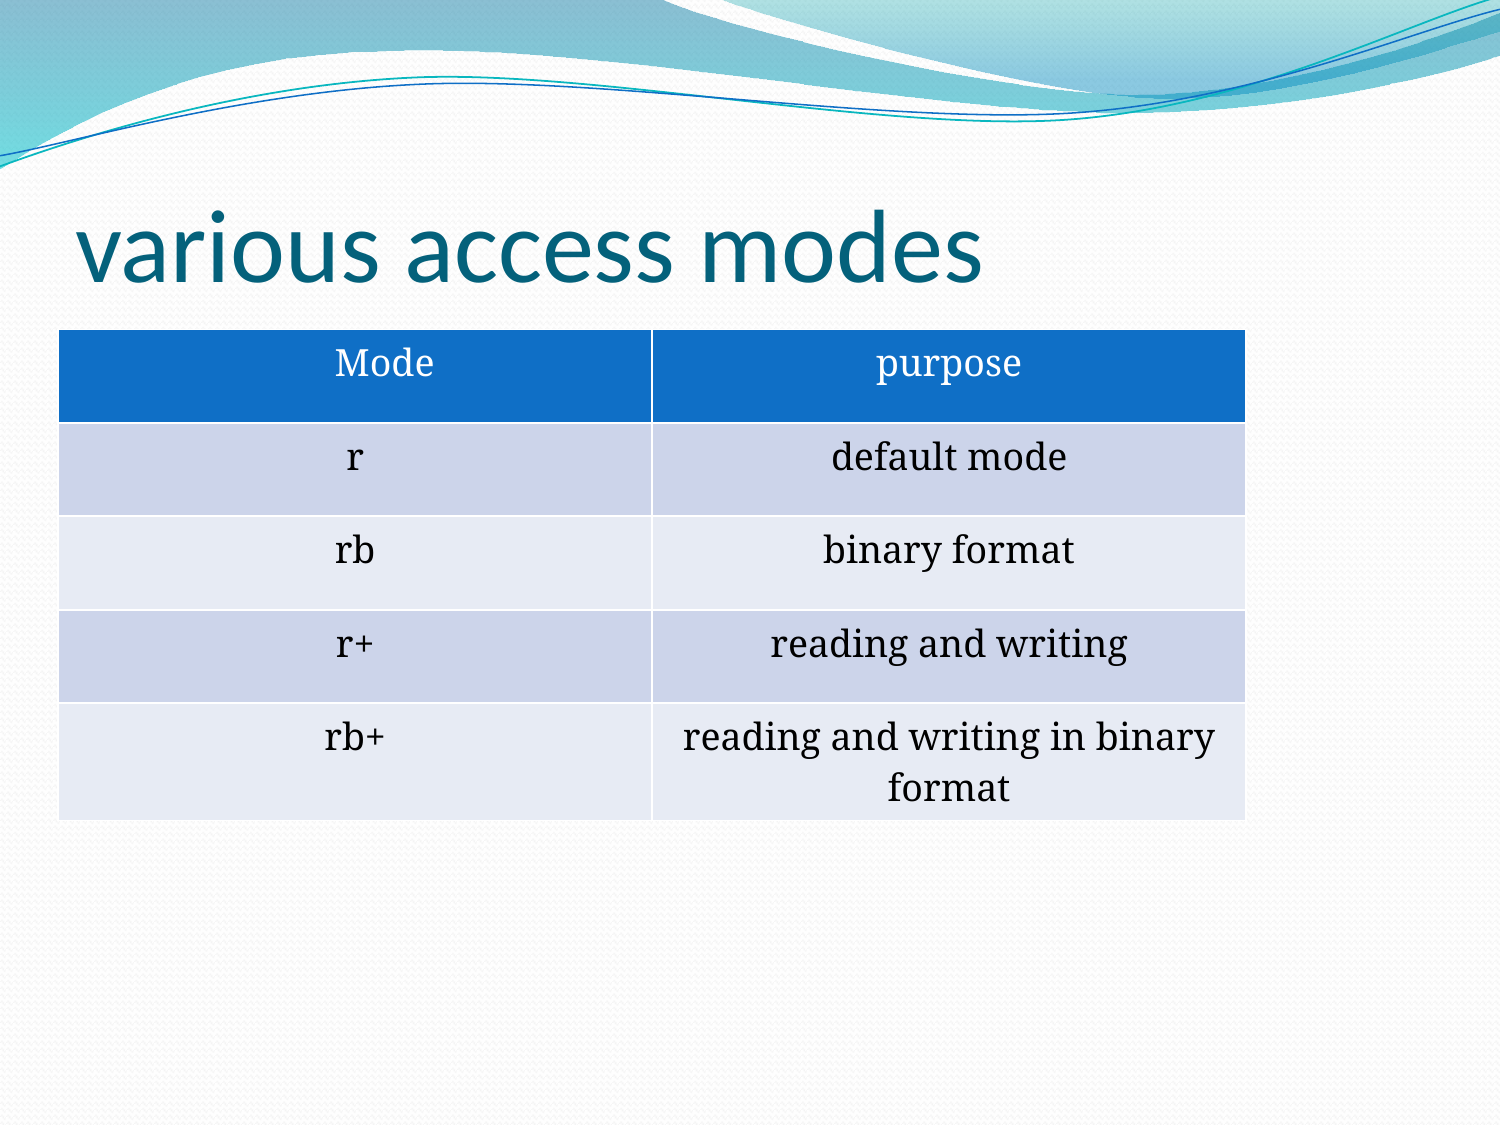

# various access modes
| Mode | purpose |
| --- | --- |
| r | default mode |
| rb | binary format |
| r+ | reading and writing |
| rb+ | reading and writing in binary format |